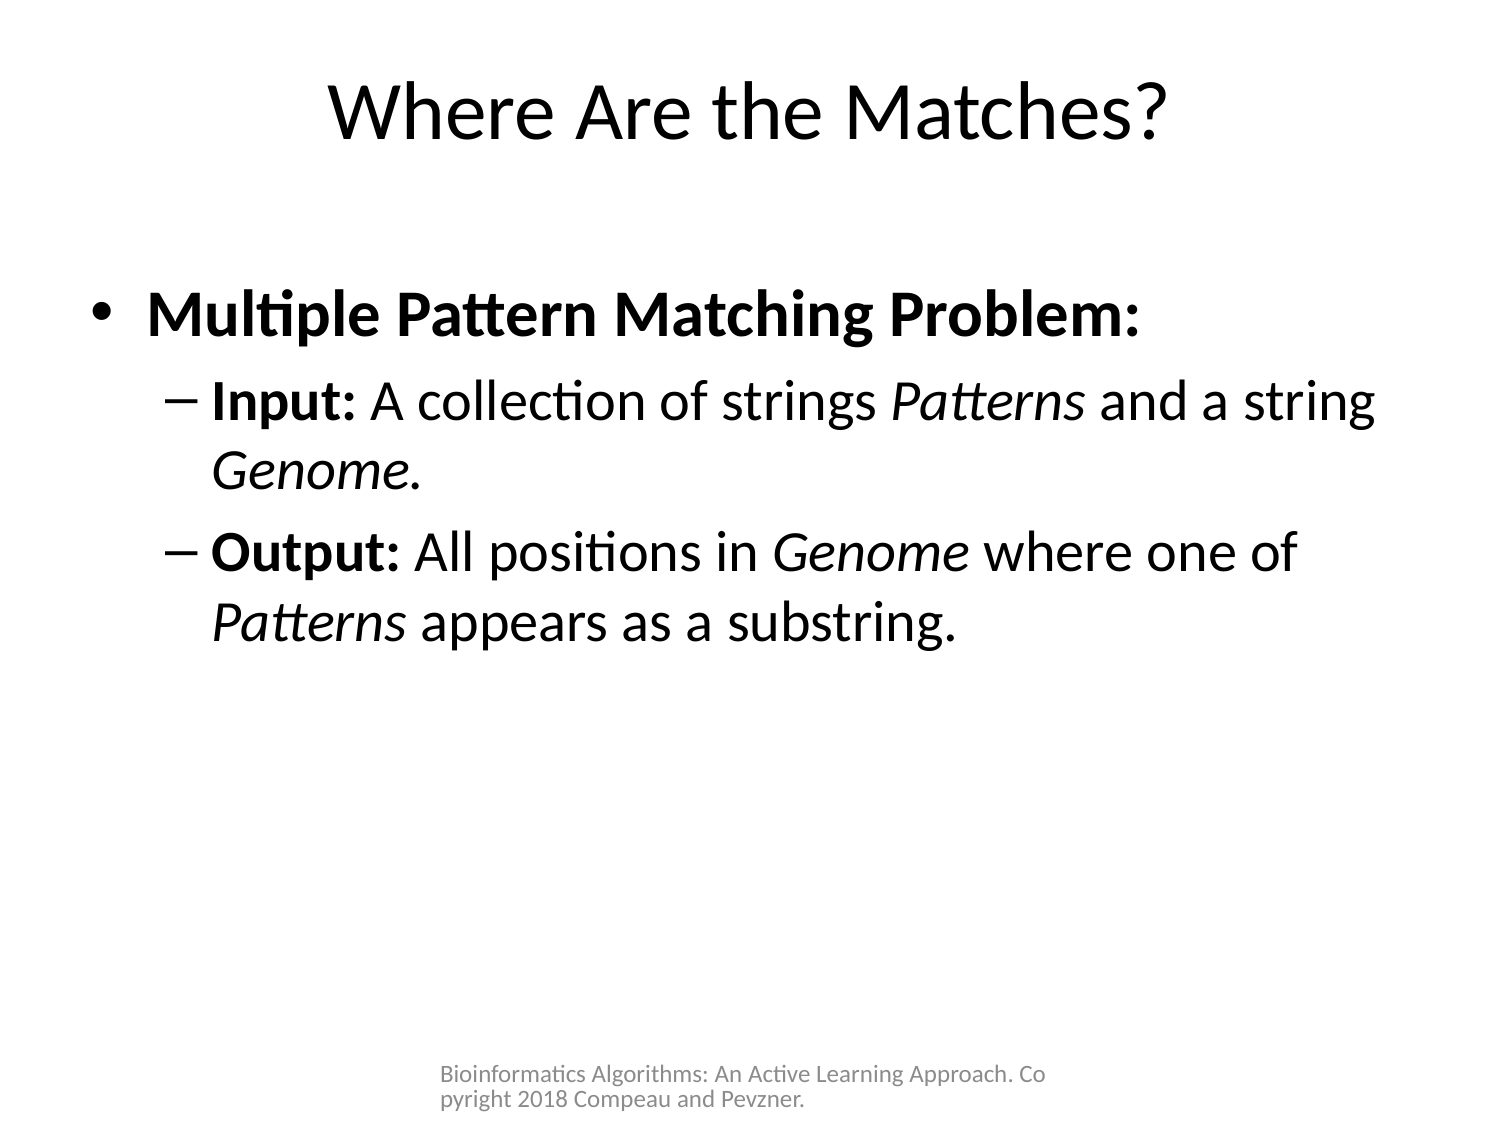

# Where Are the Matches?
Multiple Pattern Matching Problem:
Input: A collection of strings Patterns and a string Genome.
Output: All positions in Genome where one of Patterns appears as a substring.

Bioinformatics Algorithms: An Active Learning Approach. Copyright 2018 Compeau and Pevzner.